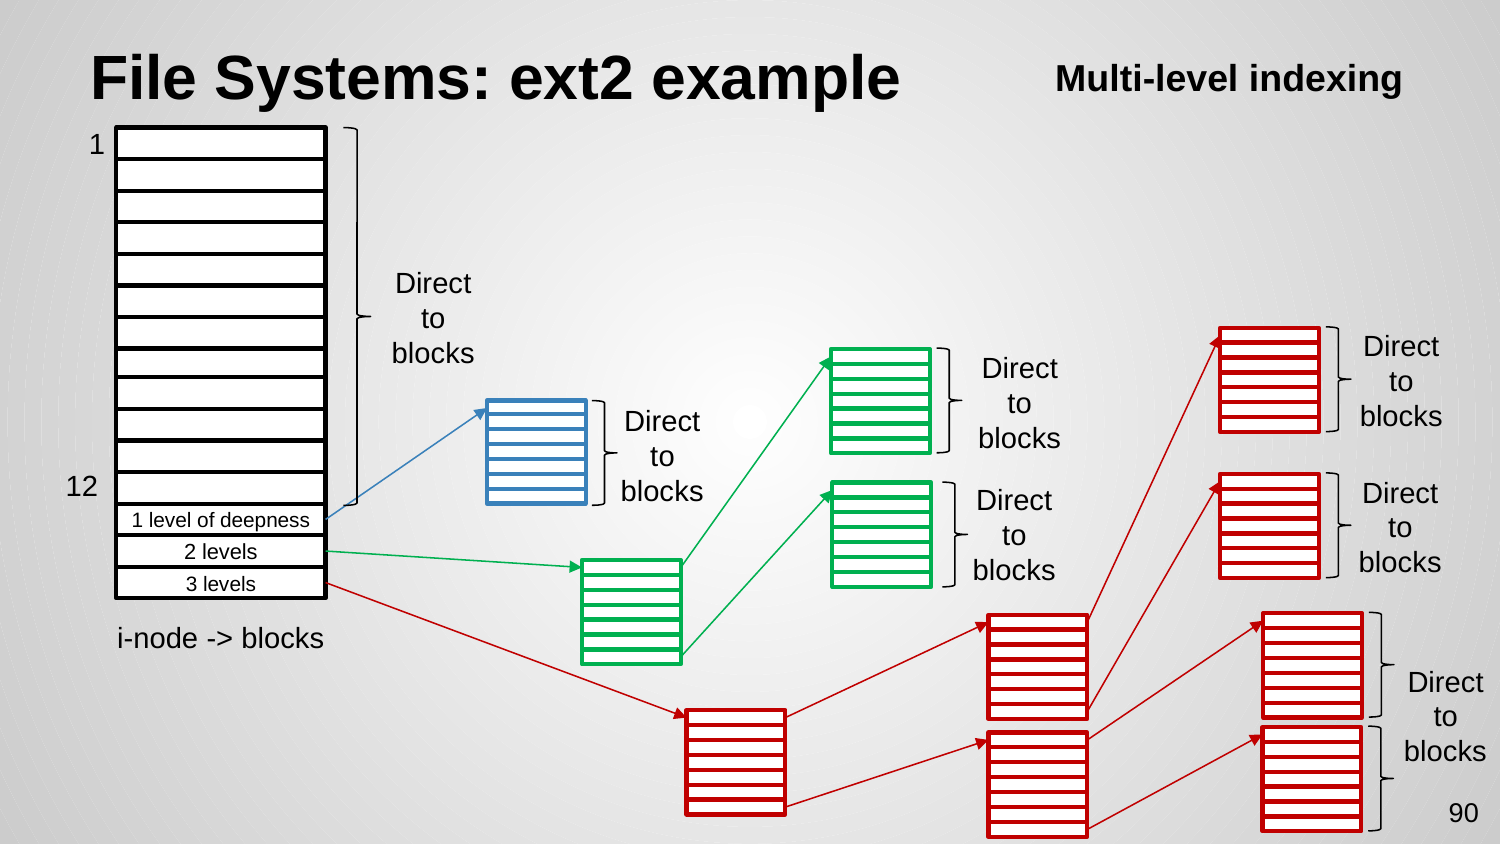

# File Systems: ext2 example
Multi-level indexing
1

1 level of deepness
2 levels
3 levels
i-node -> blocks

Direct to blocks
Direct to blocks

Direct to blocks

Direct to blocks

12
Direct to blocks

Direct to blocks

Direct to blocks

90